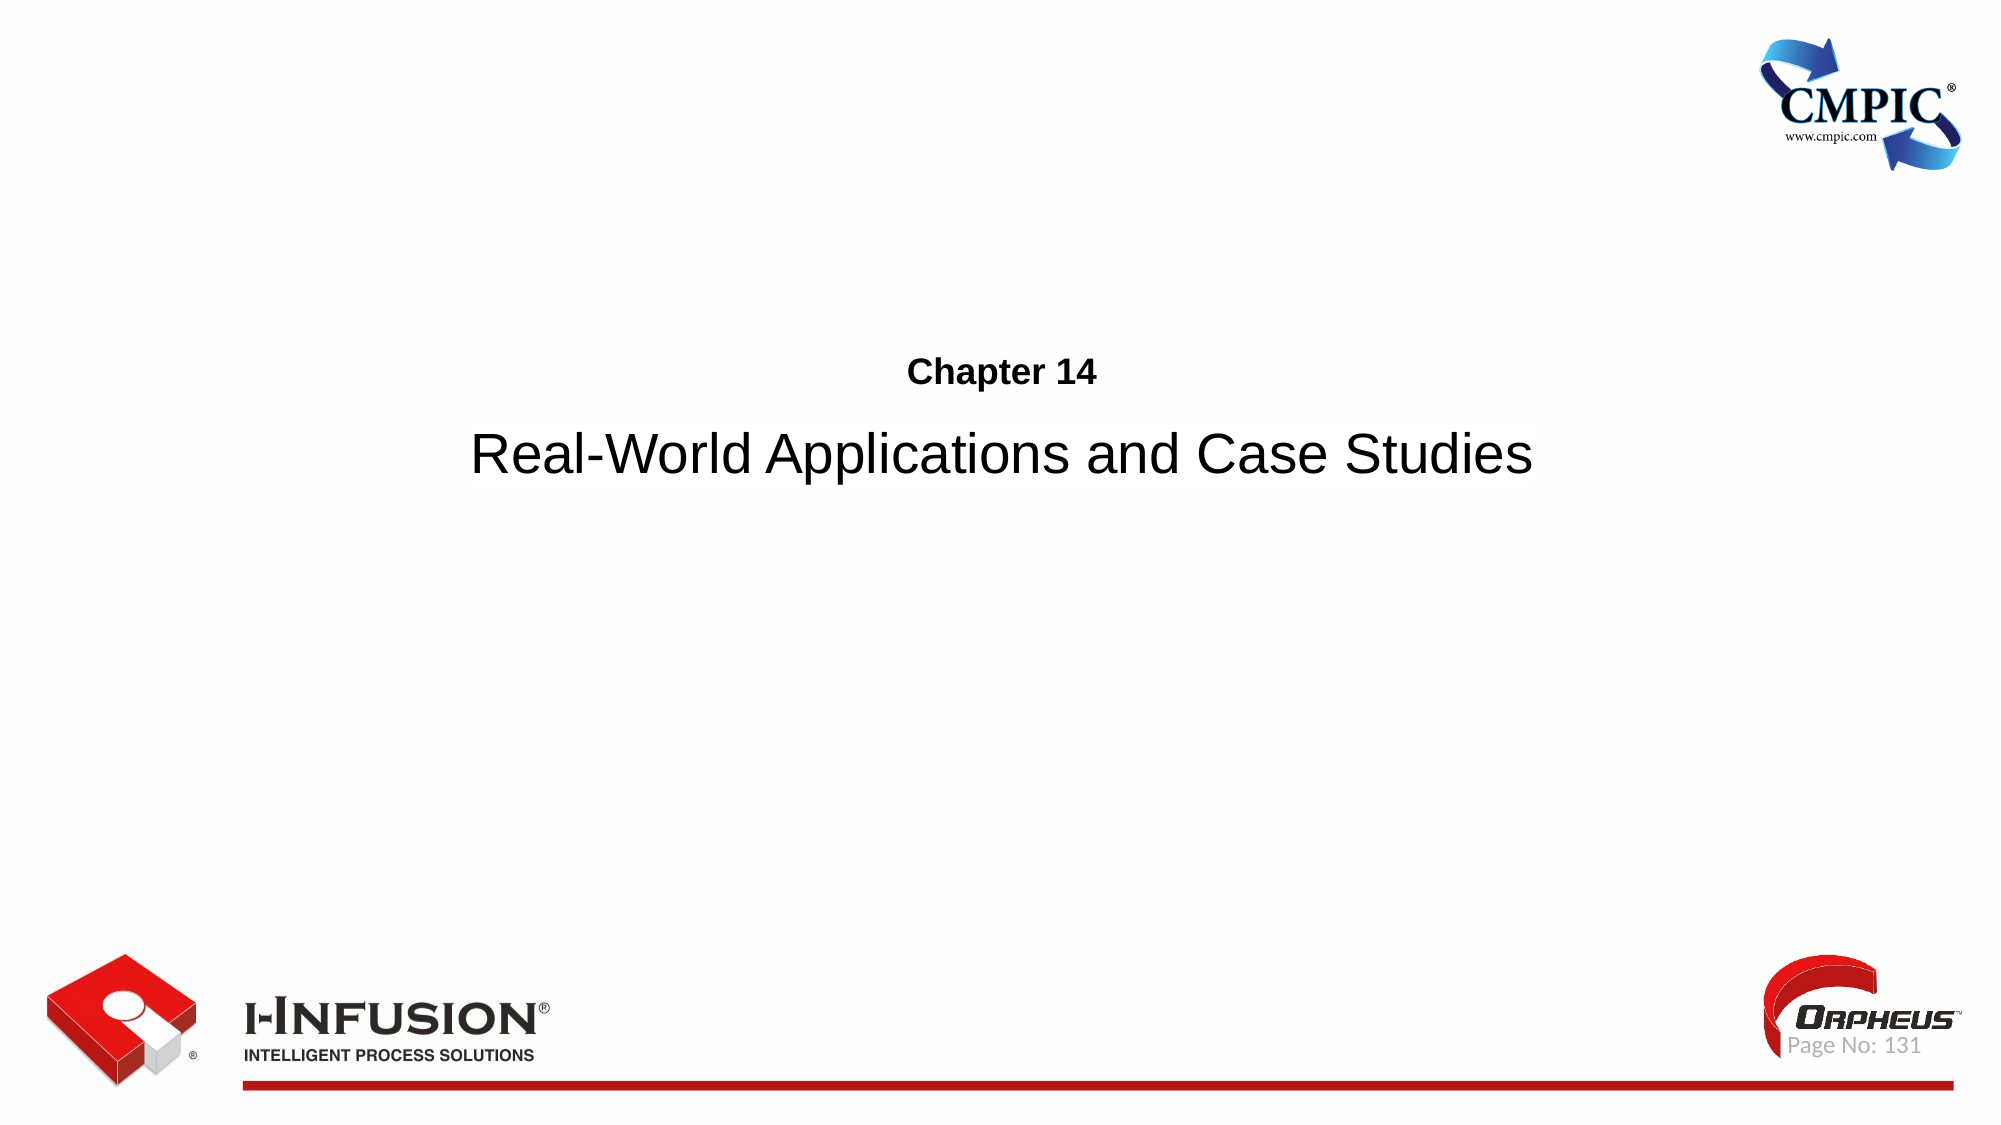

Chapter 14
Real-World Applications and Case Studies
 Page No: 131